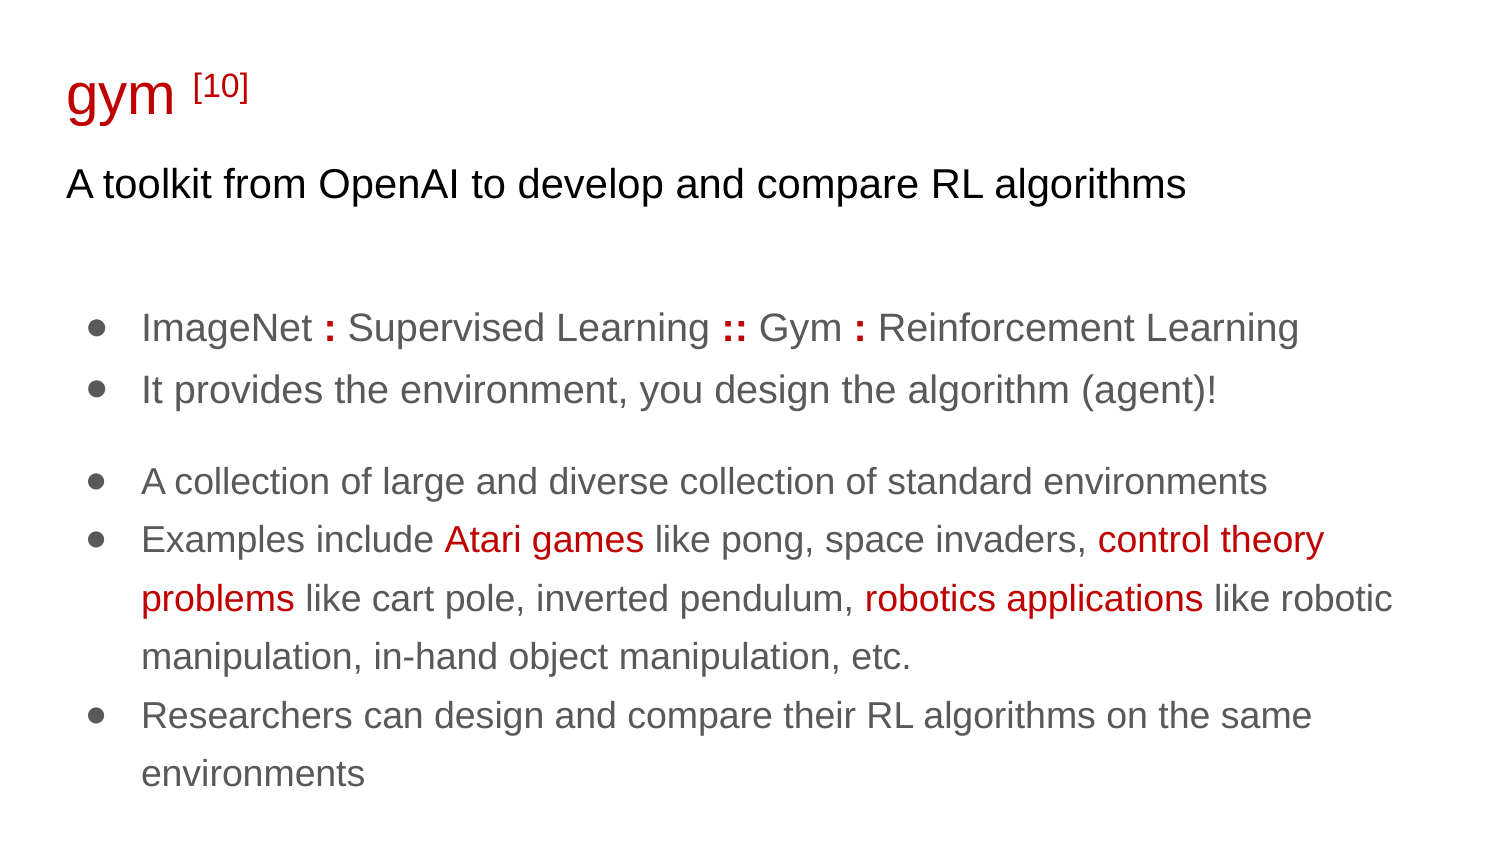

# gym [10] A toolkit from OpenAI to develop and compare RL algorithms
ImageNet : Supervised Learning :: Gym : Reinforcement Learning
It provides the environment, you design the algorithm (agent)!

A collection of large and diverse collection of standard environments
Examples include Atari games like pong, space invaders, control theory problems like cart pole, inverted pendulum, robotics applications like robotic manipulation, in-hand object manipulation, etc.
Researchers can design and compare their RL algorithms on the same environments